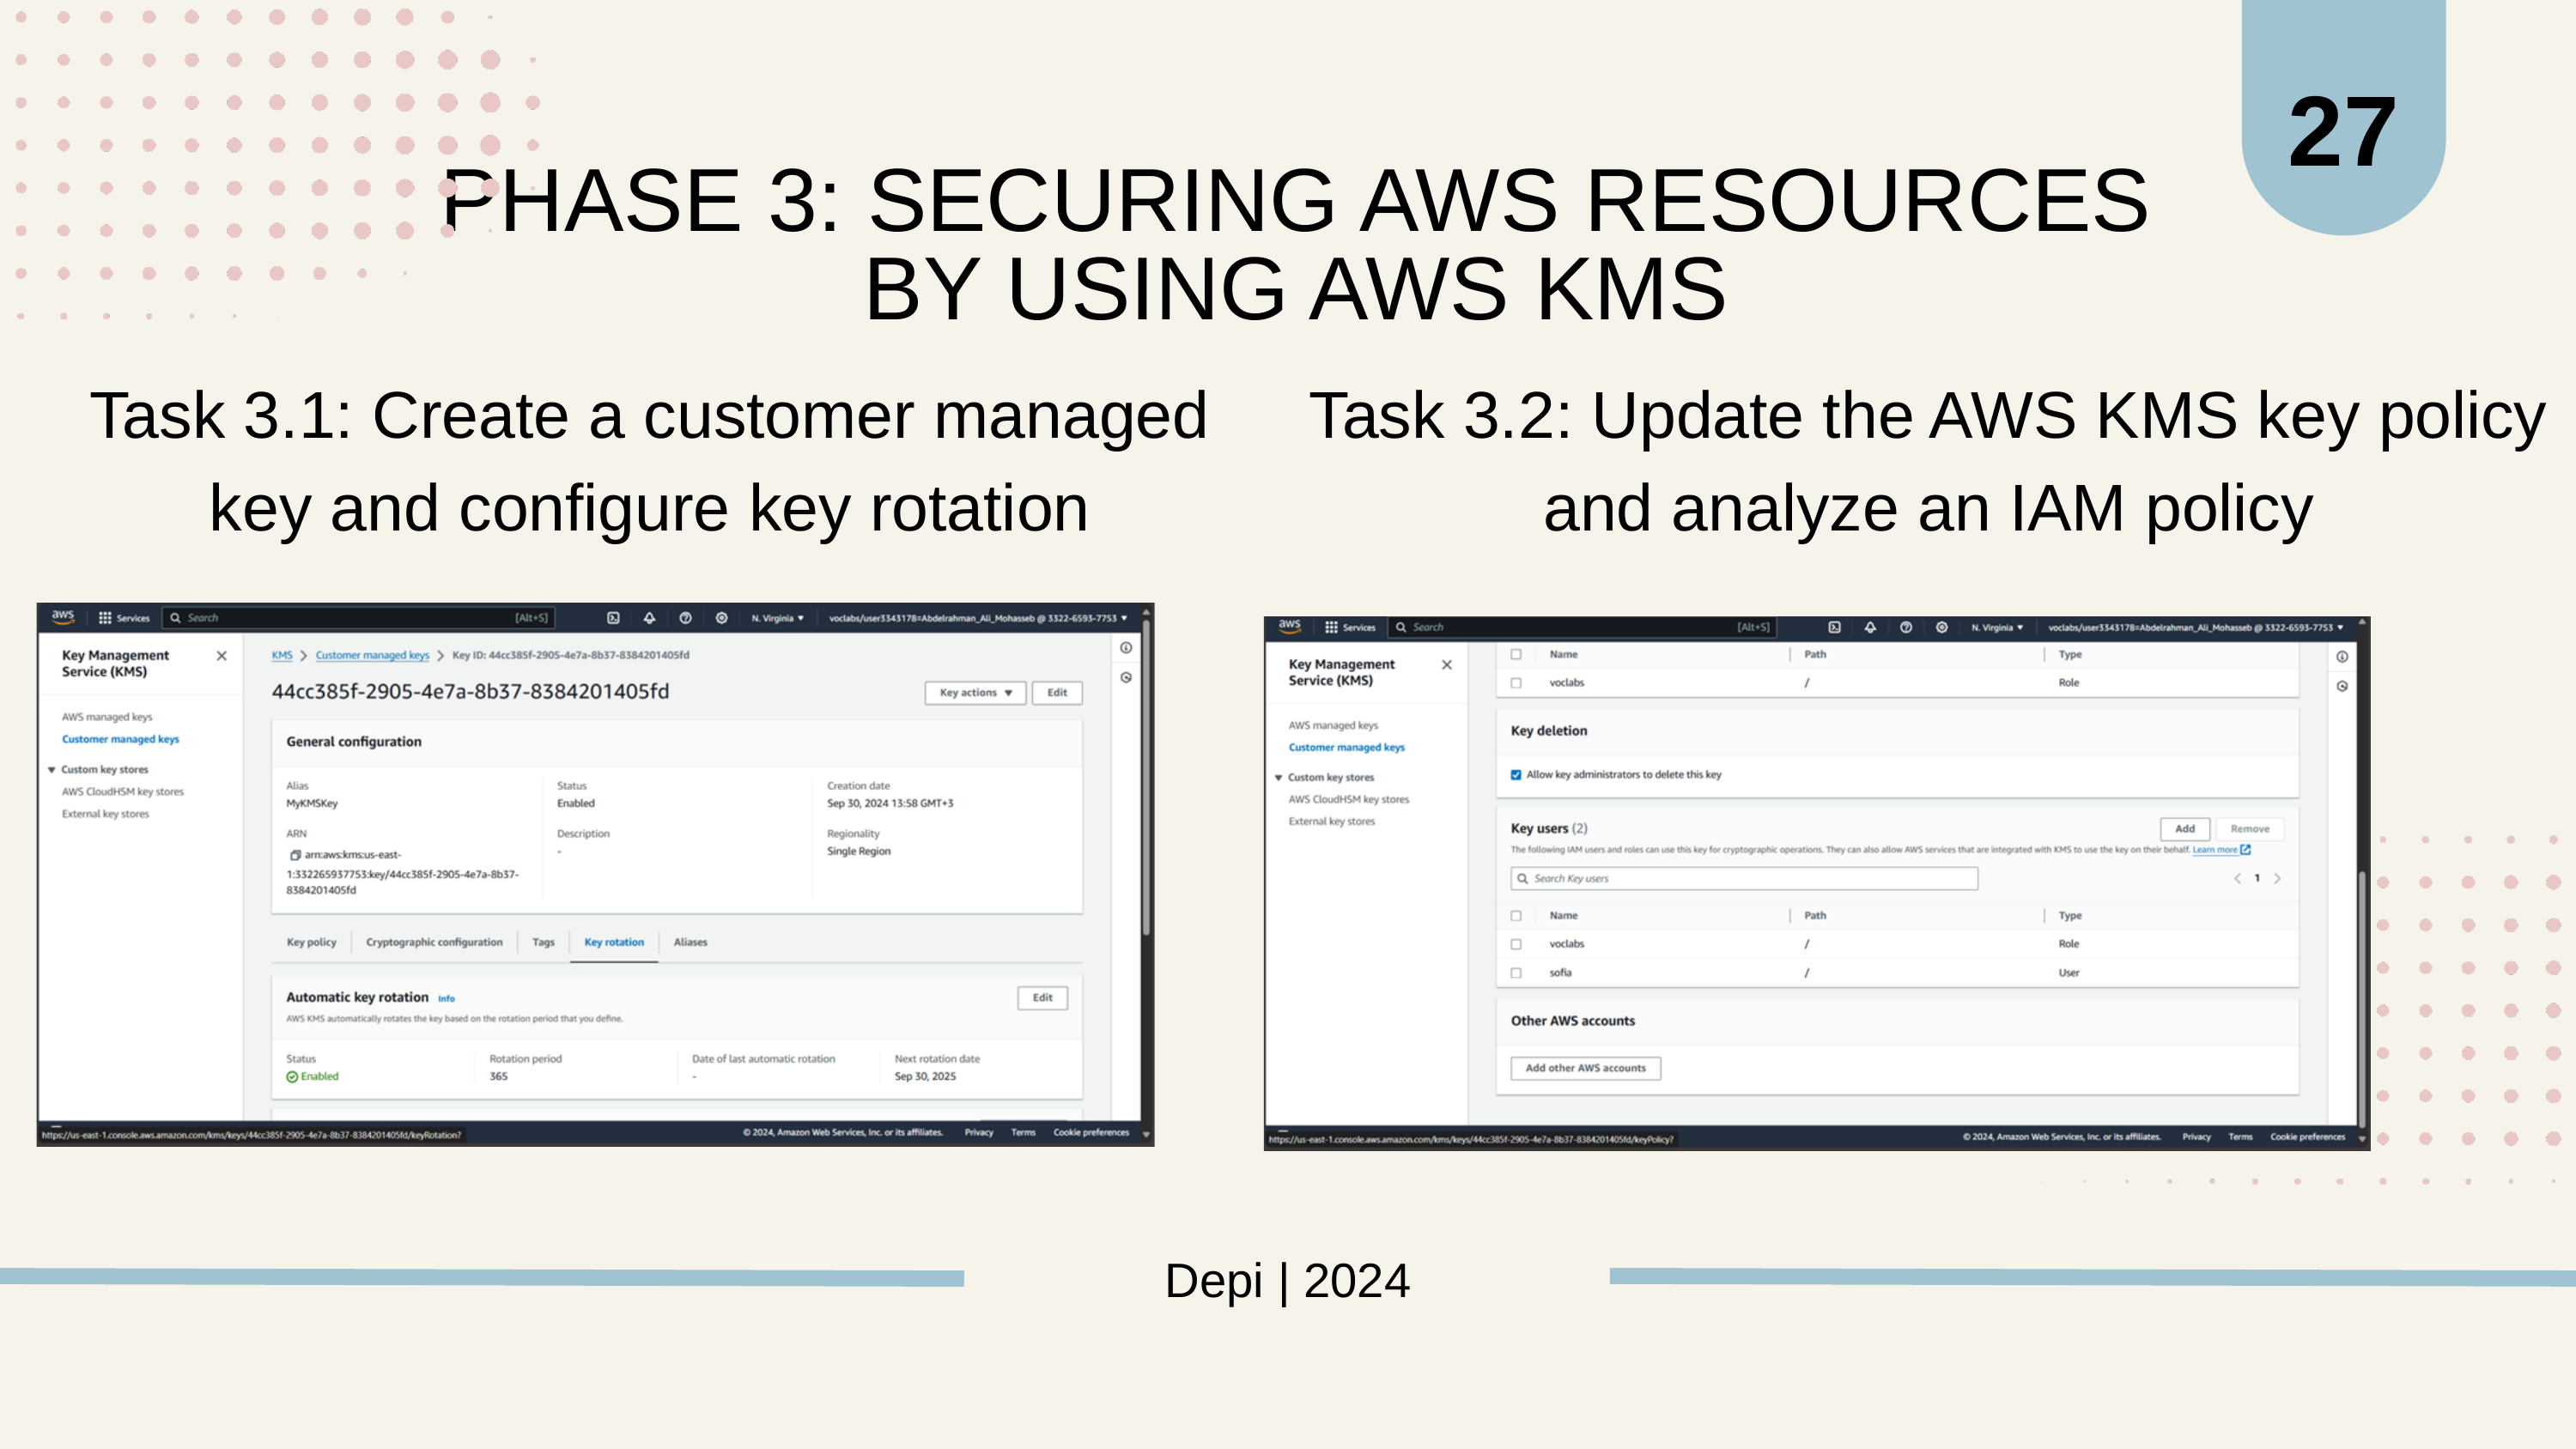

27

PHASE 3: SECURING AWS RESOURCES BY USING AWS KMS

Task 3.1: Create a customer managed key and configure key rotation

Task 3.2: Update the AWS KMS key policy and analyze an IAM policy

Depi | 2024